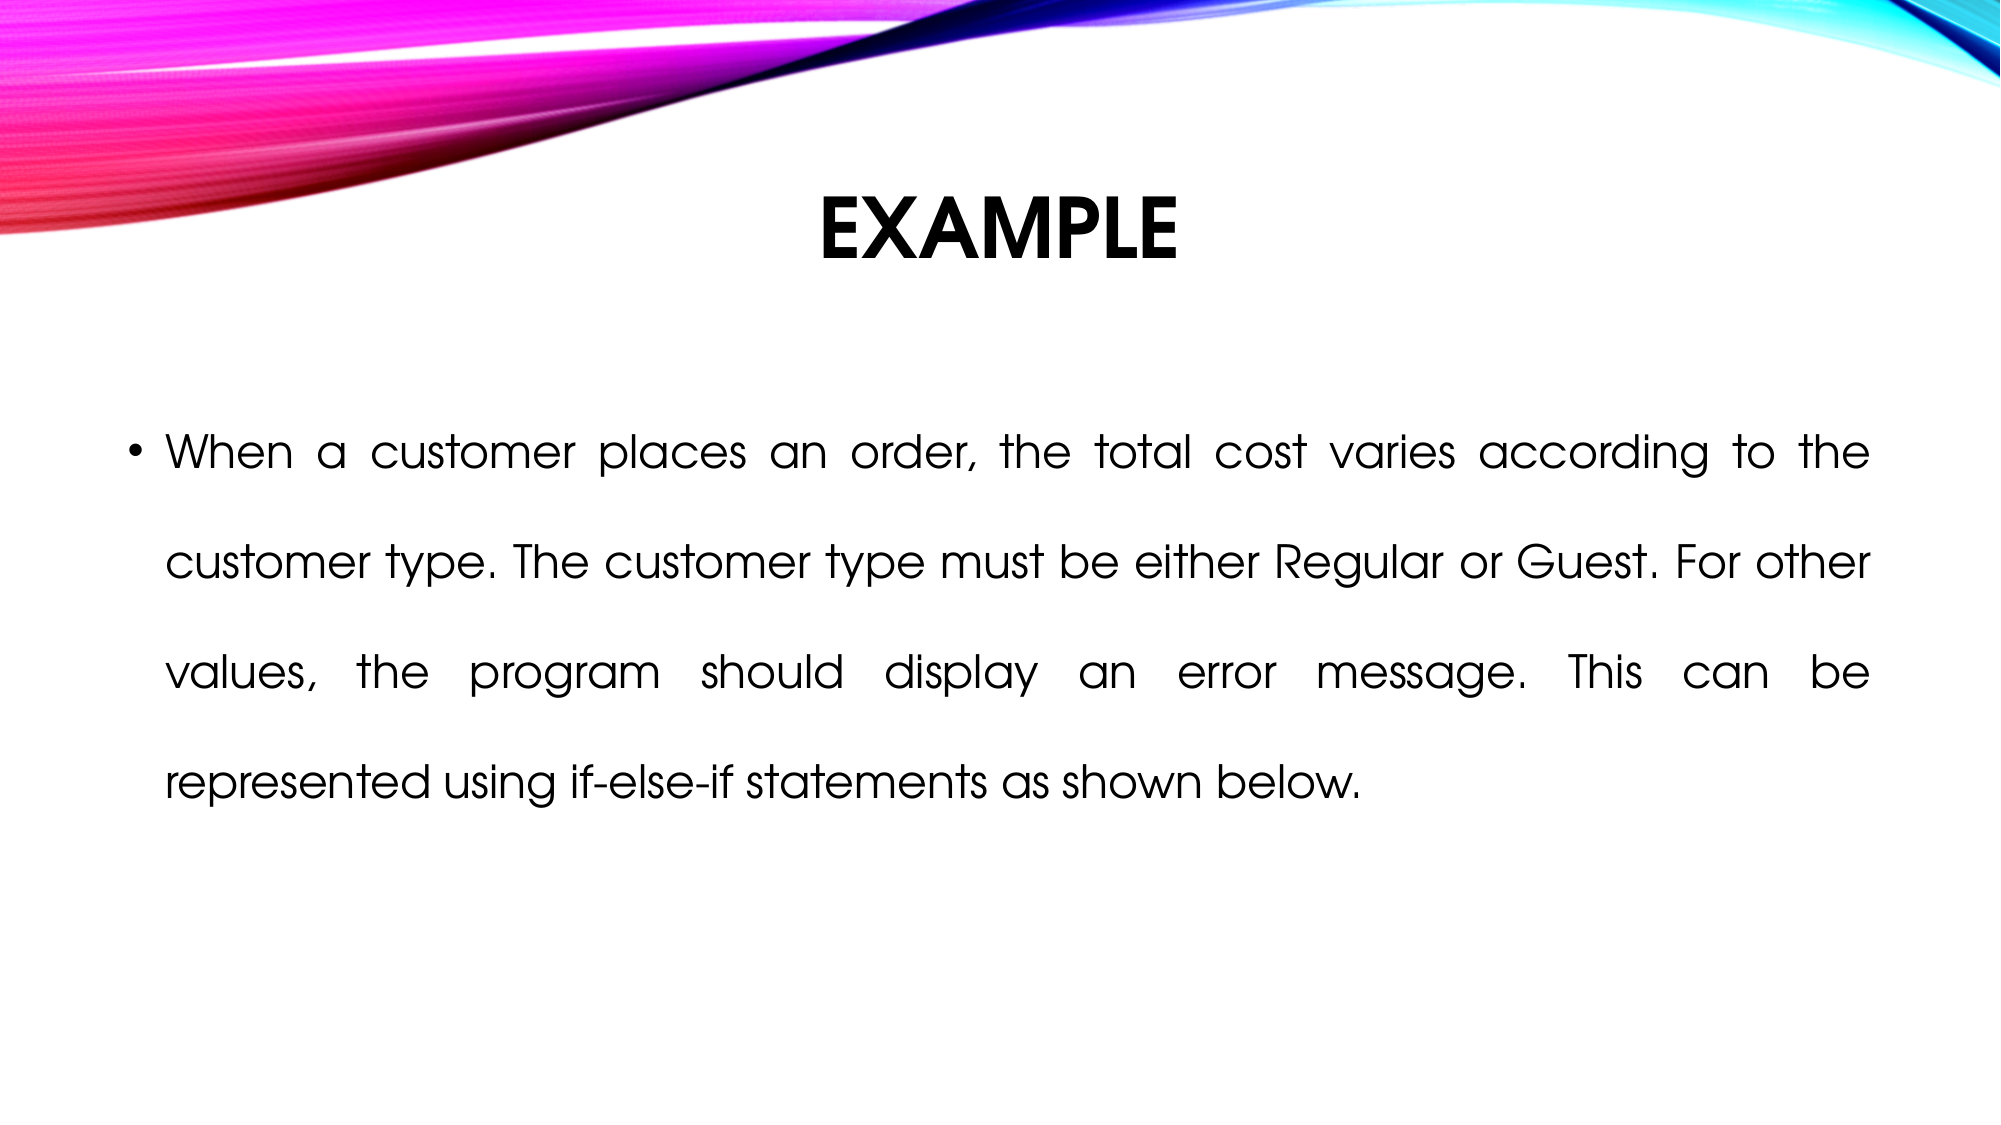

# EXAMPLE
When a customer places an order, the total cost varies according to the customer type. The customer type must be either Regular or Guest. For other values, the program should display an error message. This can be represented using if-else-if statements as shown below.